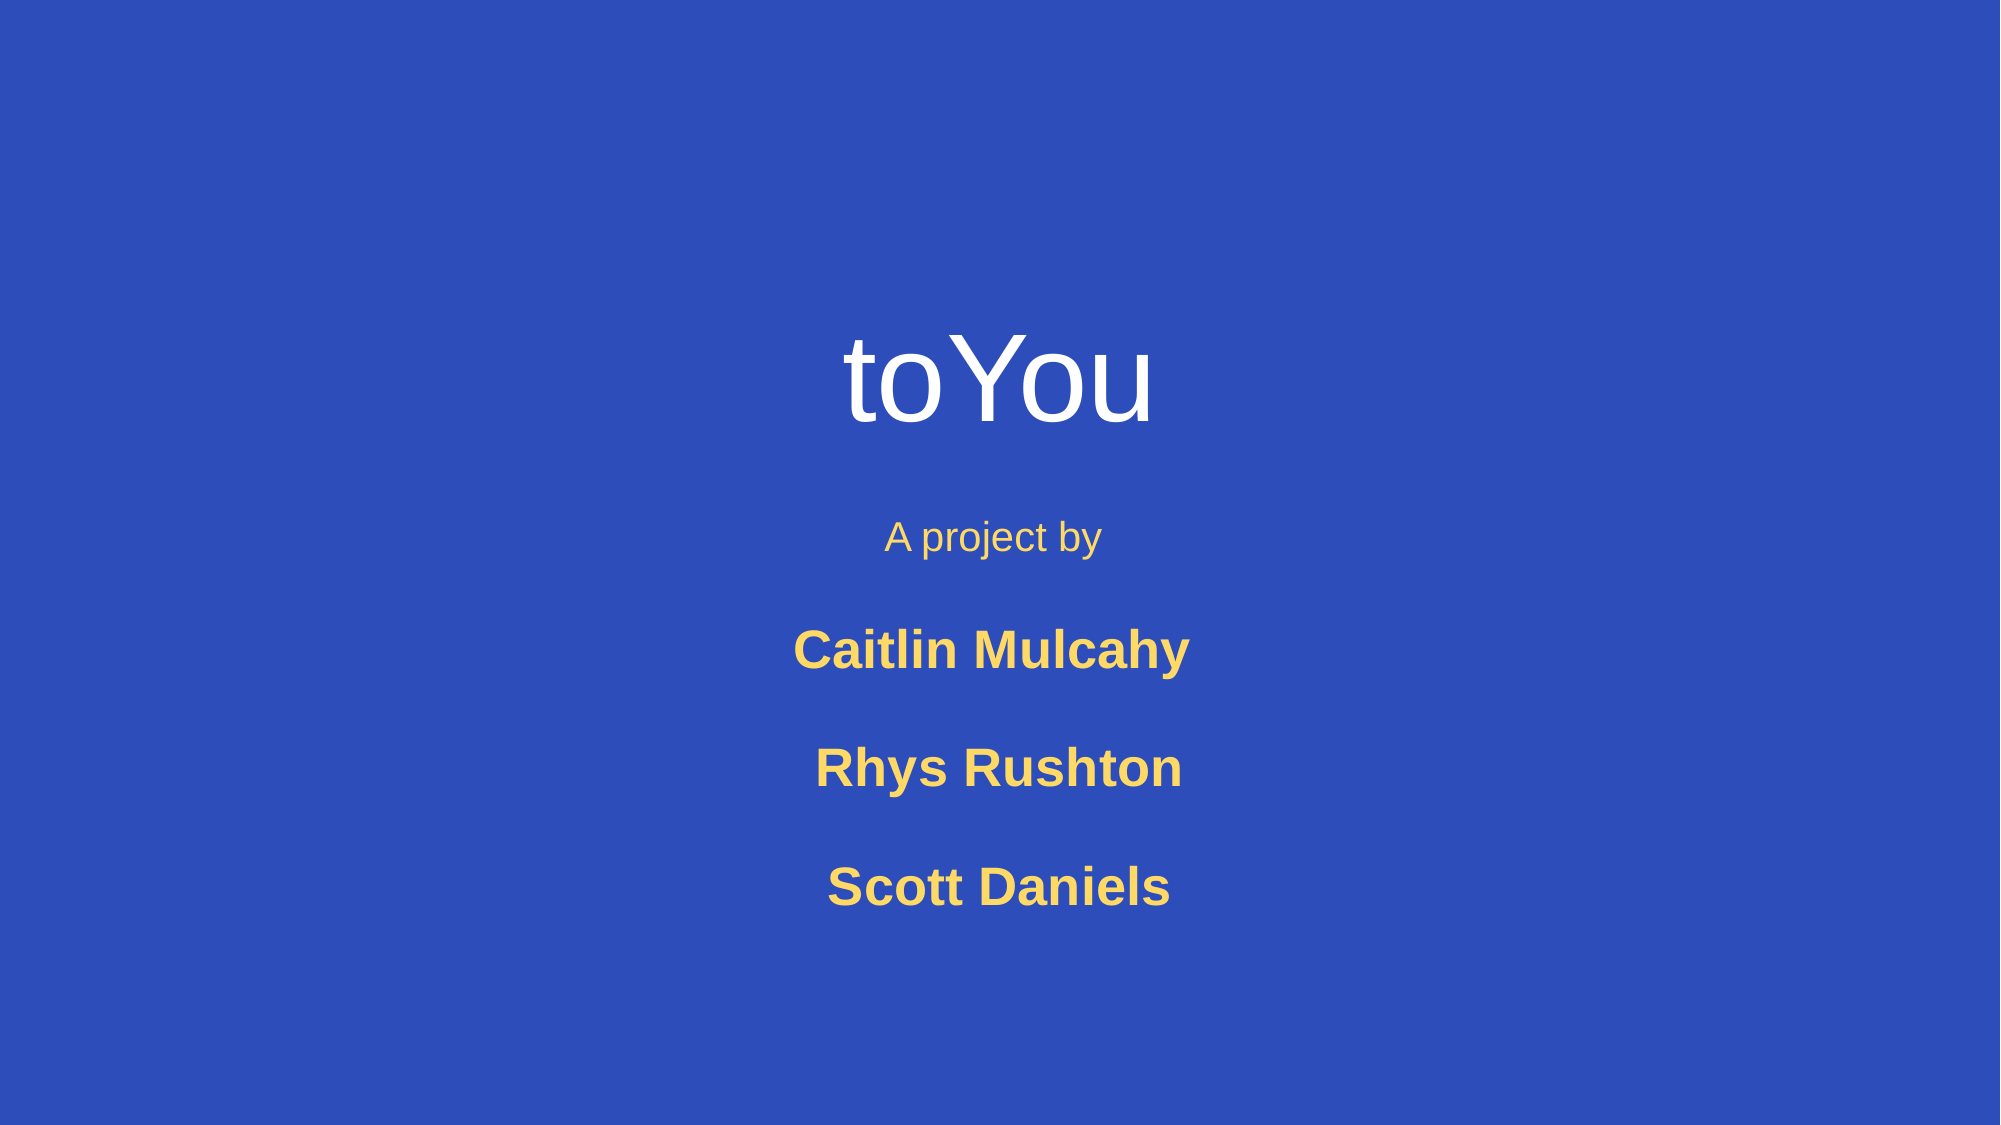

# toYou
A project by
Caitlin Mulcahy
Rhys Rushton
Scott Daniels